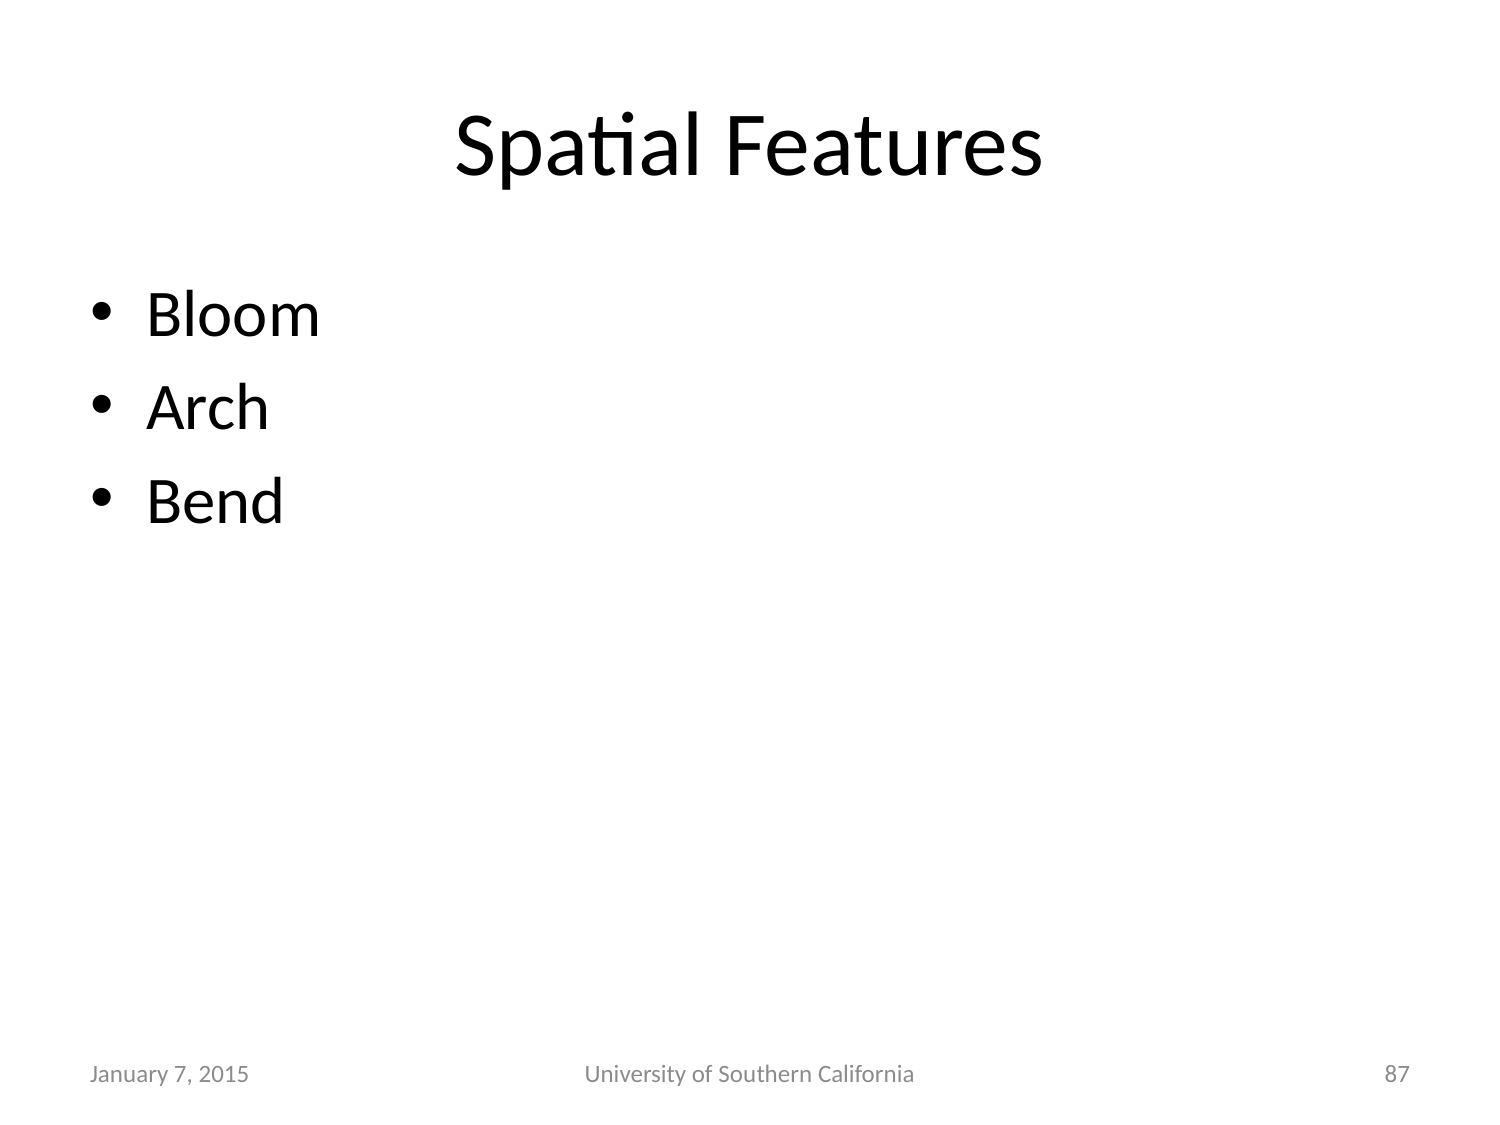

# Spatial Features
Bloom
Arch
Bend
January 7, 2015
University of Southern California
87